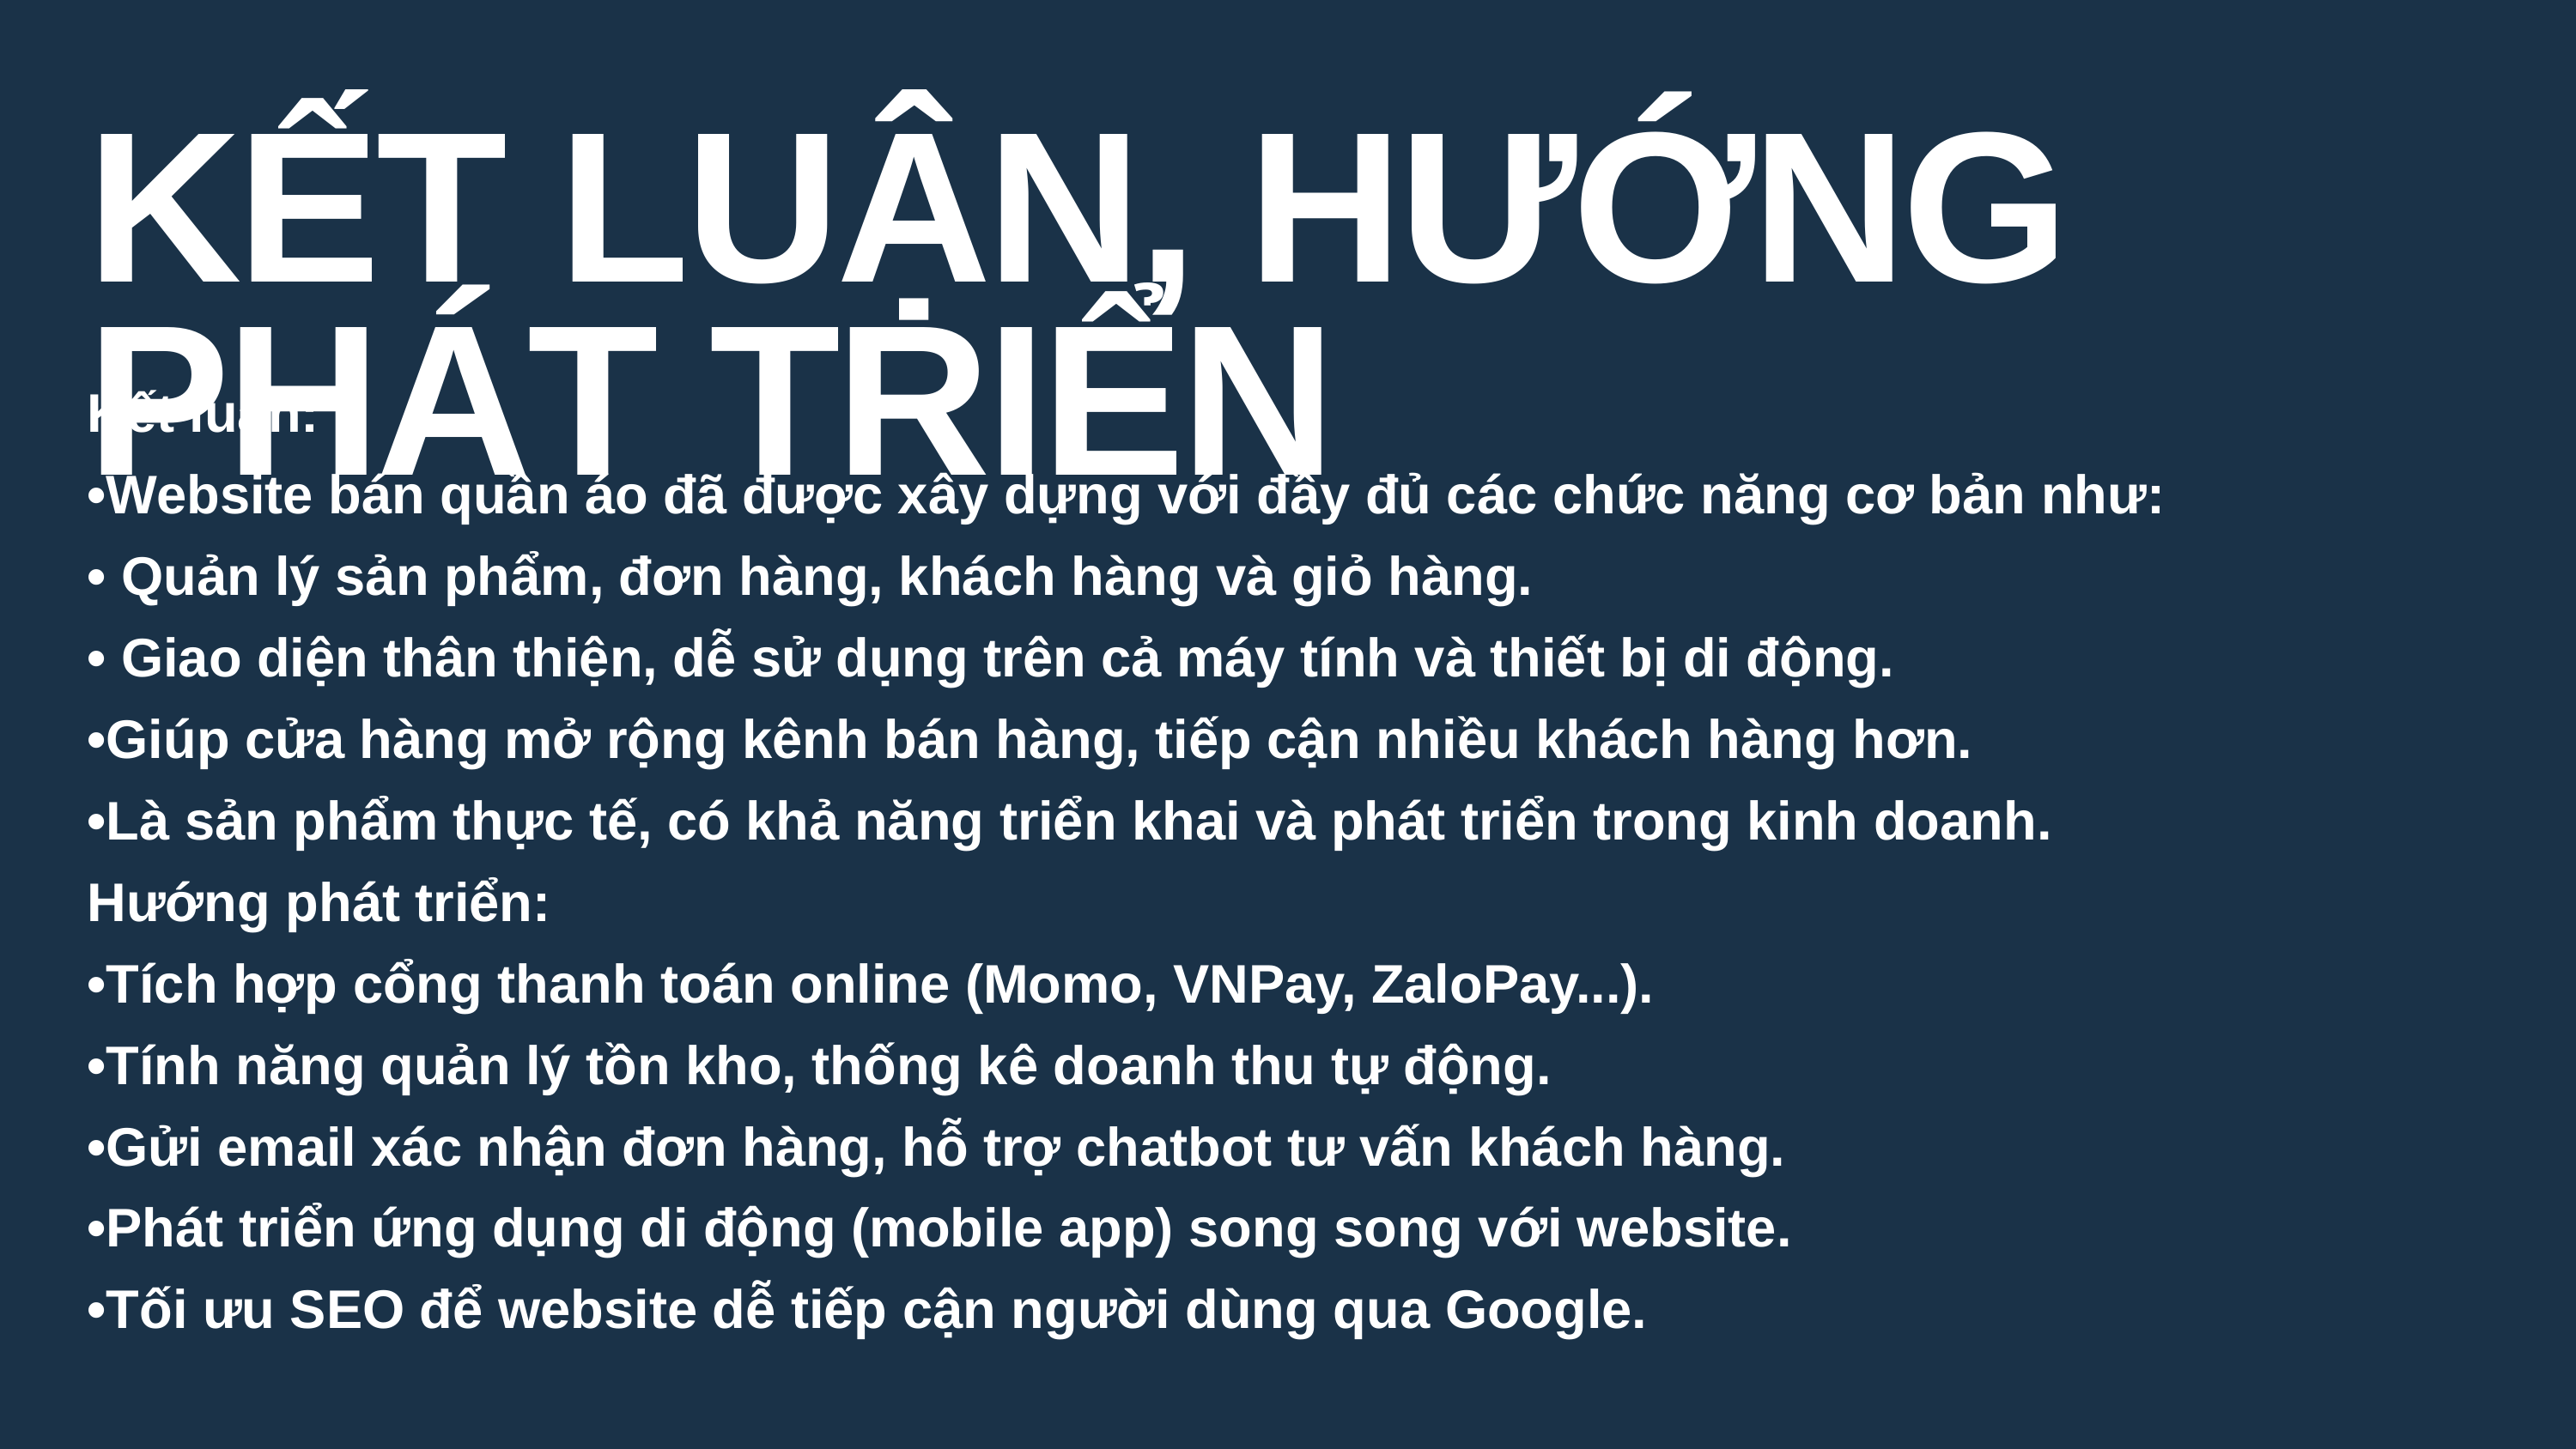

KẾT LUẬN, HƯỚNG PHÁT TRIỂN

Kết luận:
•Website bán quần áo đã được xây dựng với đầy đủ các chức năng cơ bản như:
• Quản lý sản phẩm, đơn hàng, khách hàng và giỏ hàng.
• Giao diện thân thiện, dễ sử dụng trên cả máy tính và thiết bị di động.
•Giúp cửa hàng mở rộng kênh bán hàng, tiếp cận nhiều khách hàng hơn.
•Là sản phẩm thực tế, có khả năng triển khai và phát triển trong kinh doanh.
Hướng phát triển:
•Tích hợp cổng thanh toán online (Momo, VNPay, ZaloPay...).
•Tính năng quản lý tồn kho, thống kê doanh thu tự động.
•Gửi email xác nhận đơn hàng, hỗ trợ chatbot tư vấn khách hàng.
•Phát triển ứng dụng di động (mobile app) song song với website.
•Tối ưu SEO để website dễ tiếp cận người dùng qua Google.